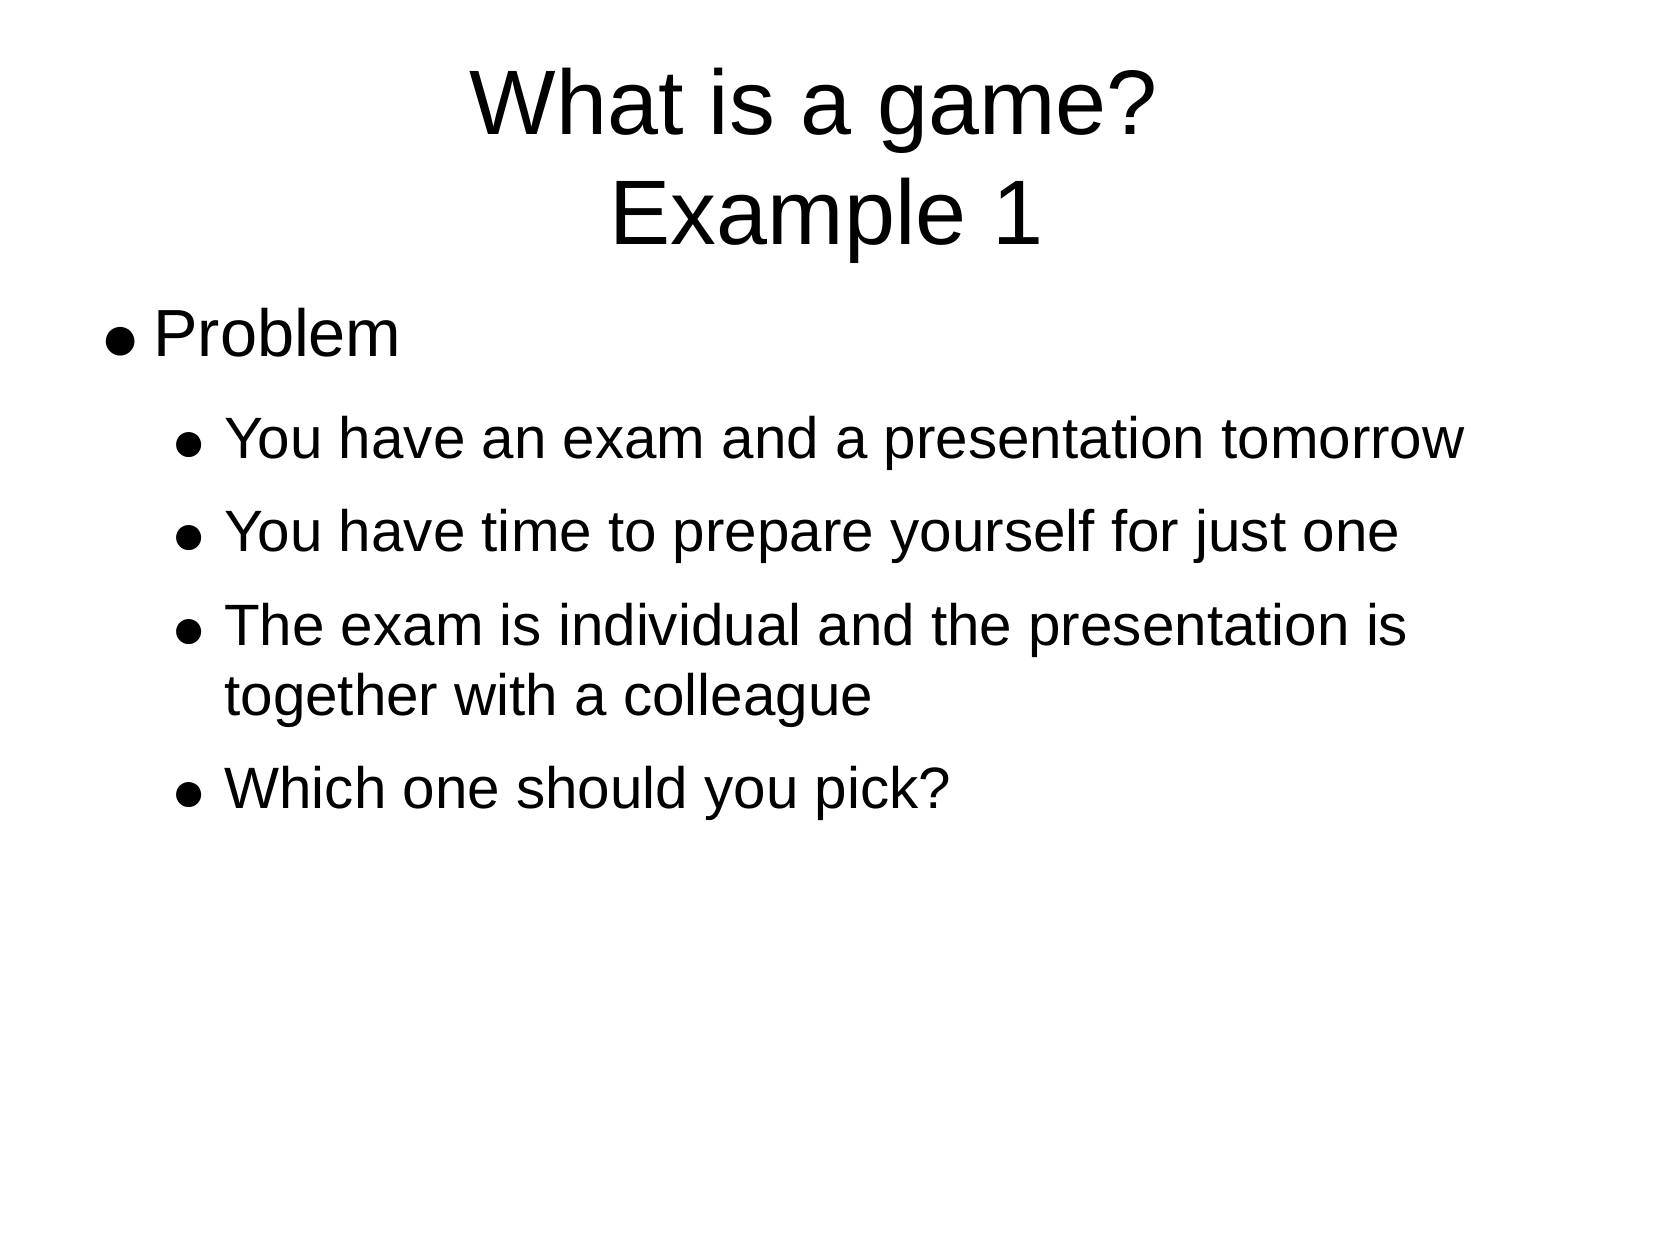

What is a game?
Example 1
Problem
You have an exam and a presentation tomorrow
You have time to prepare yourself for just one
The exam is individual and the presentation is together with a colleague
Which one should you pick?